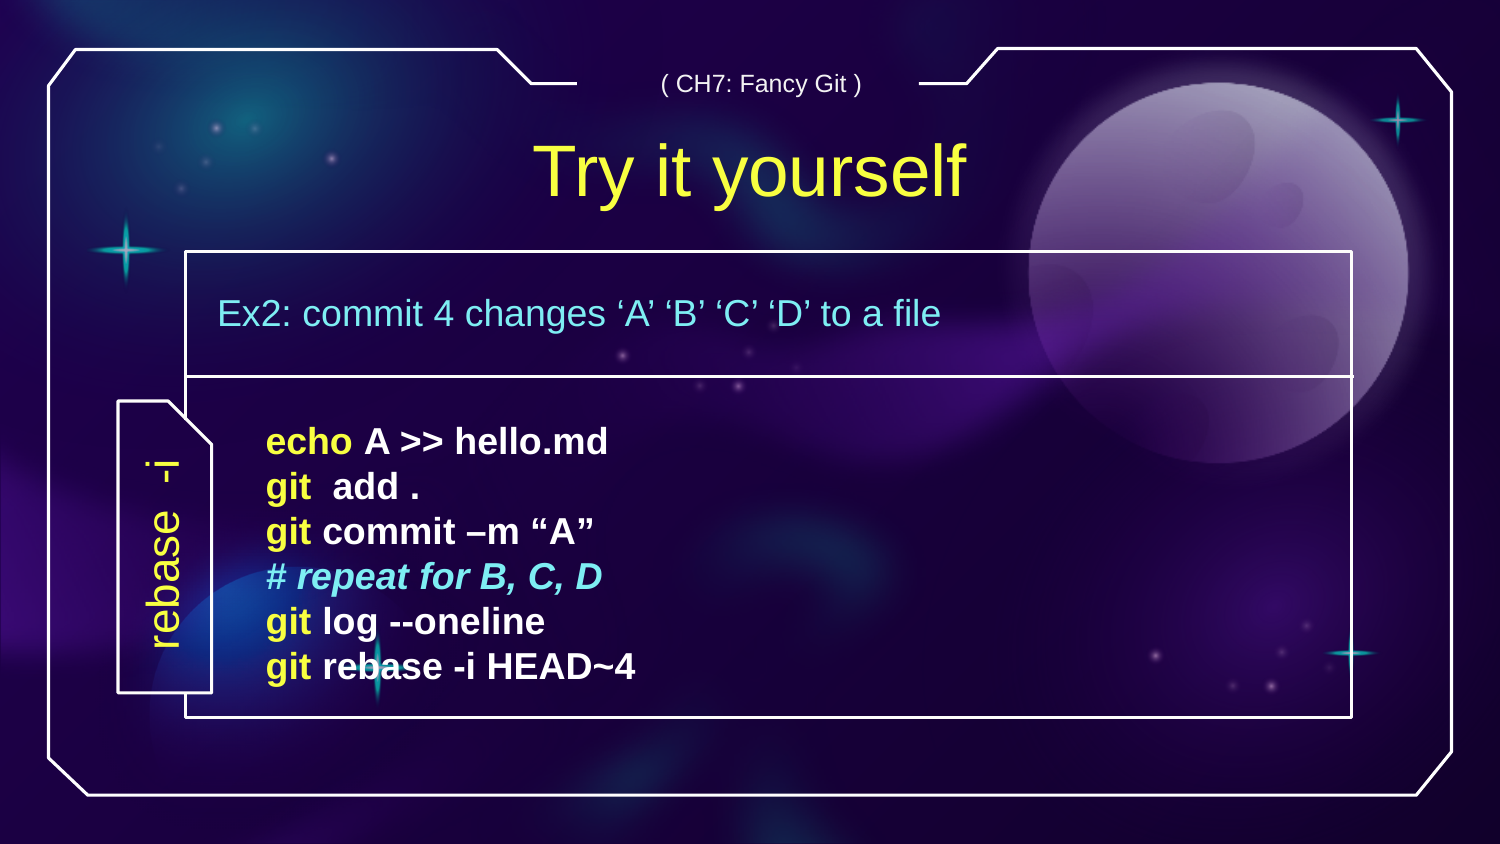

( CH7: Fancy Git )
# Try it yourself

Ex2: commit 4 changes ‘A’ ‘B’ ‘C’ ‘D’ to a file
echo A >> hello.md
git  add .
git commit –m “A”
# repeat for B, C, D
git log --oneline
git rebase -i HEAD~4
rebase  -i